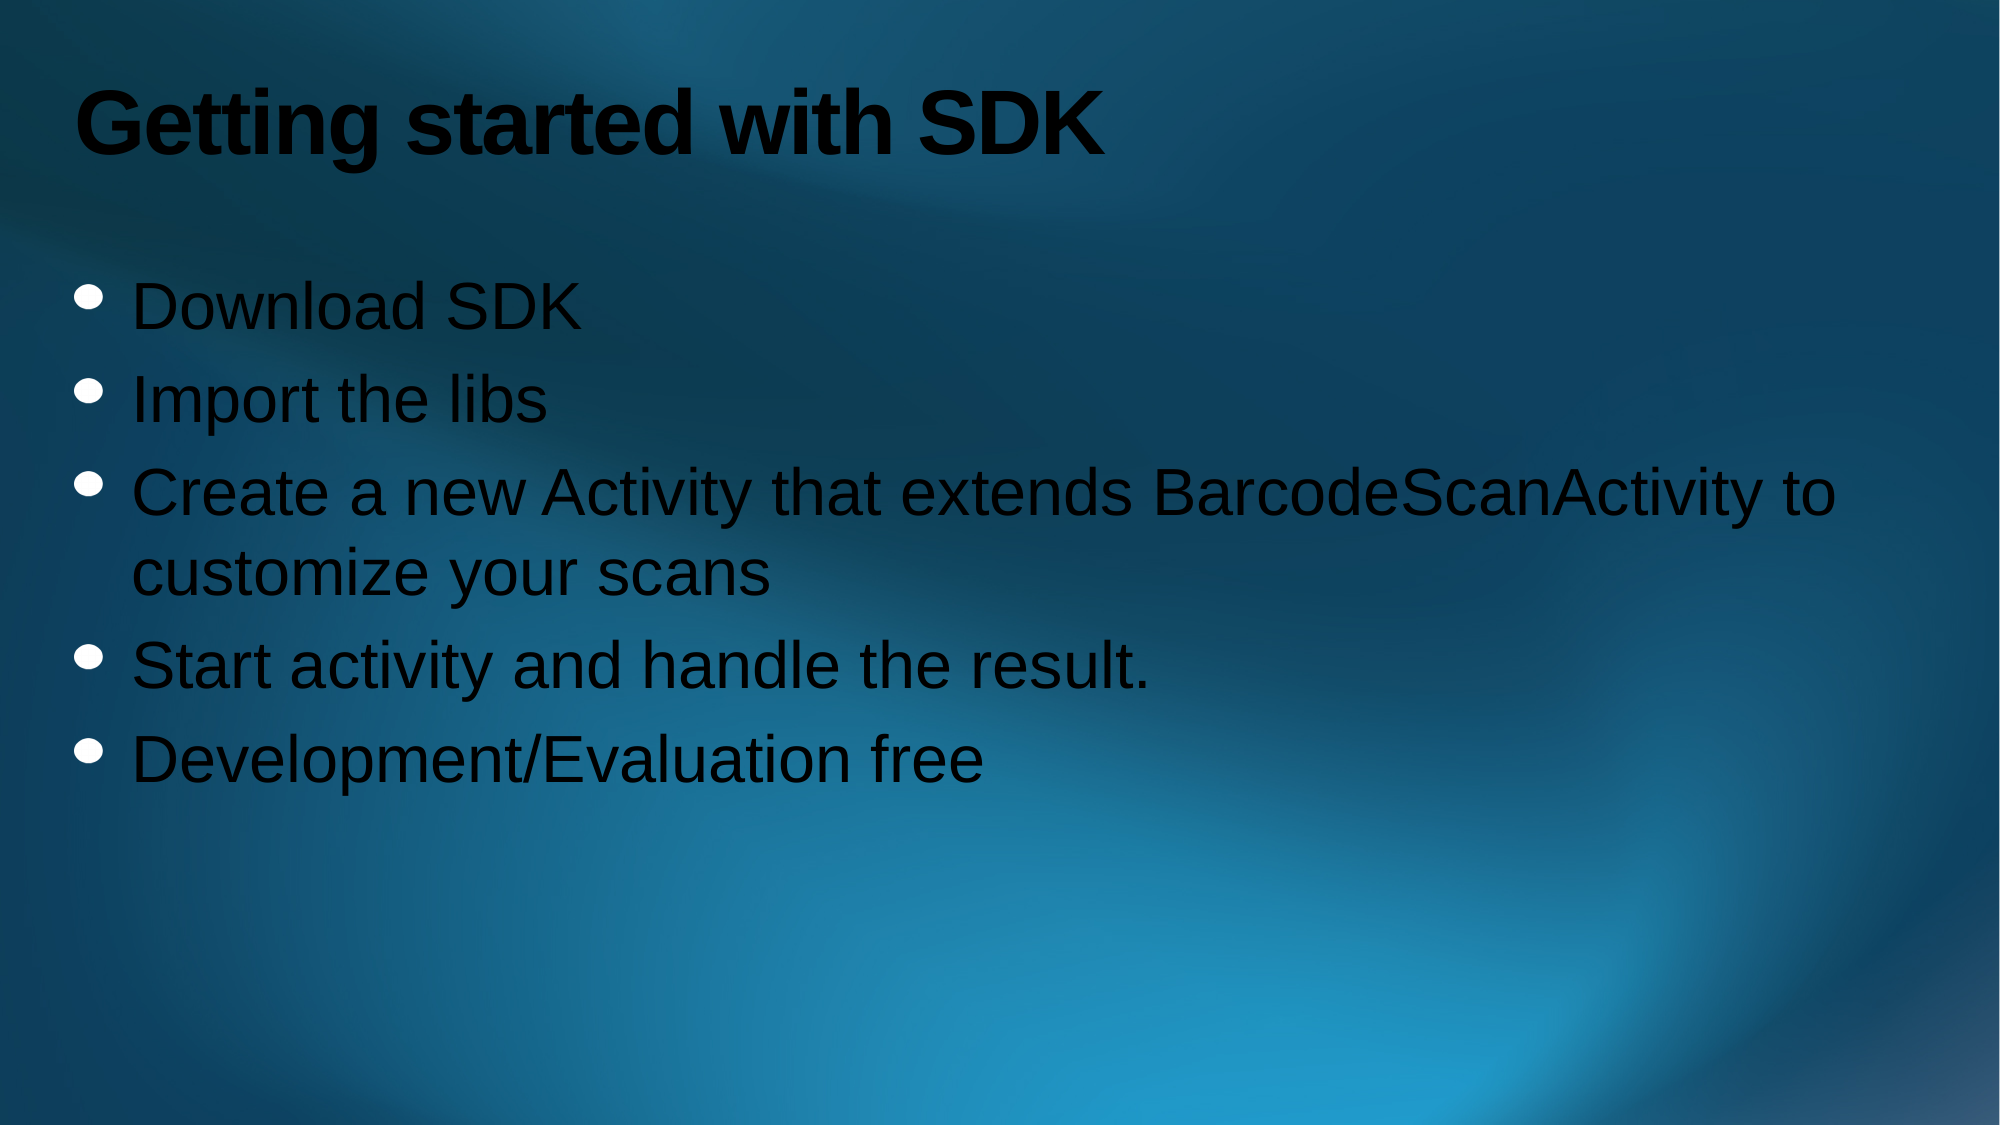

# Getting started with SDK
Download SDK
Import the libs
Create a new Activity that extends BarcodeScanActivity to customize your scans
Start activity and handle the result.
Development/Evaluation free